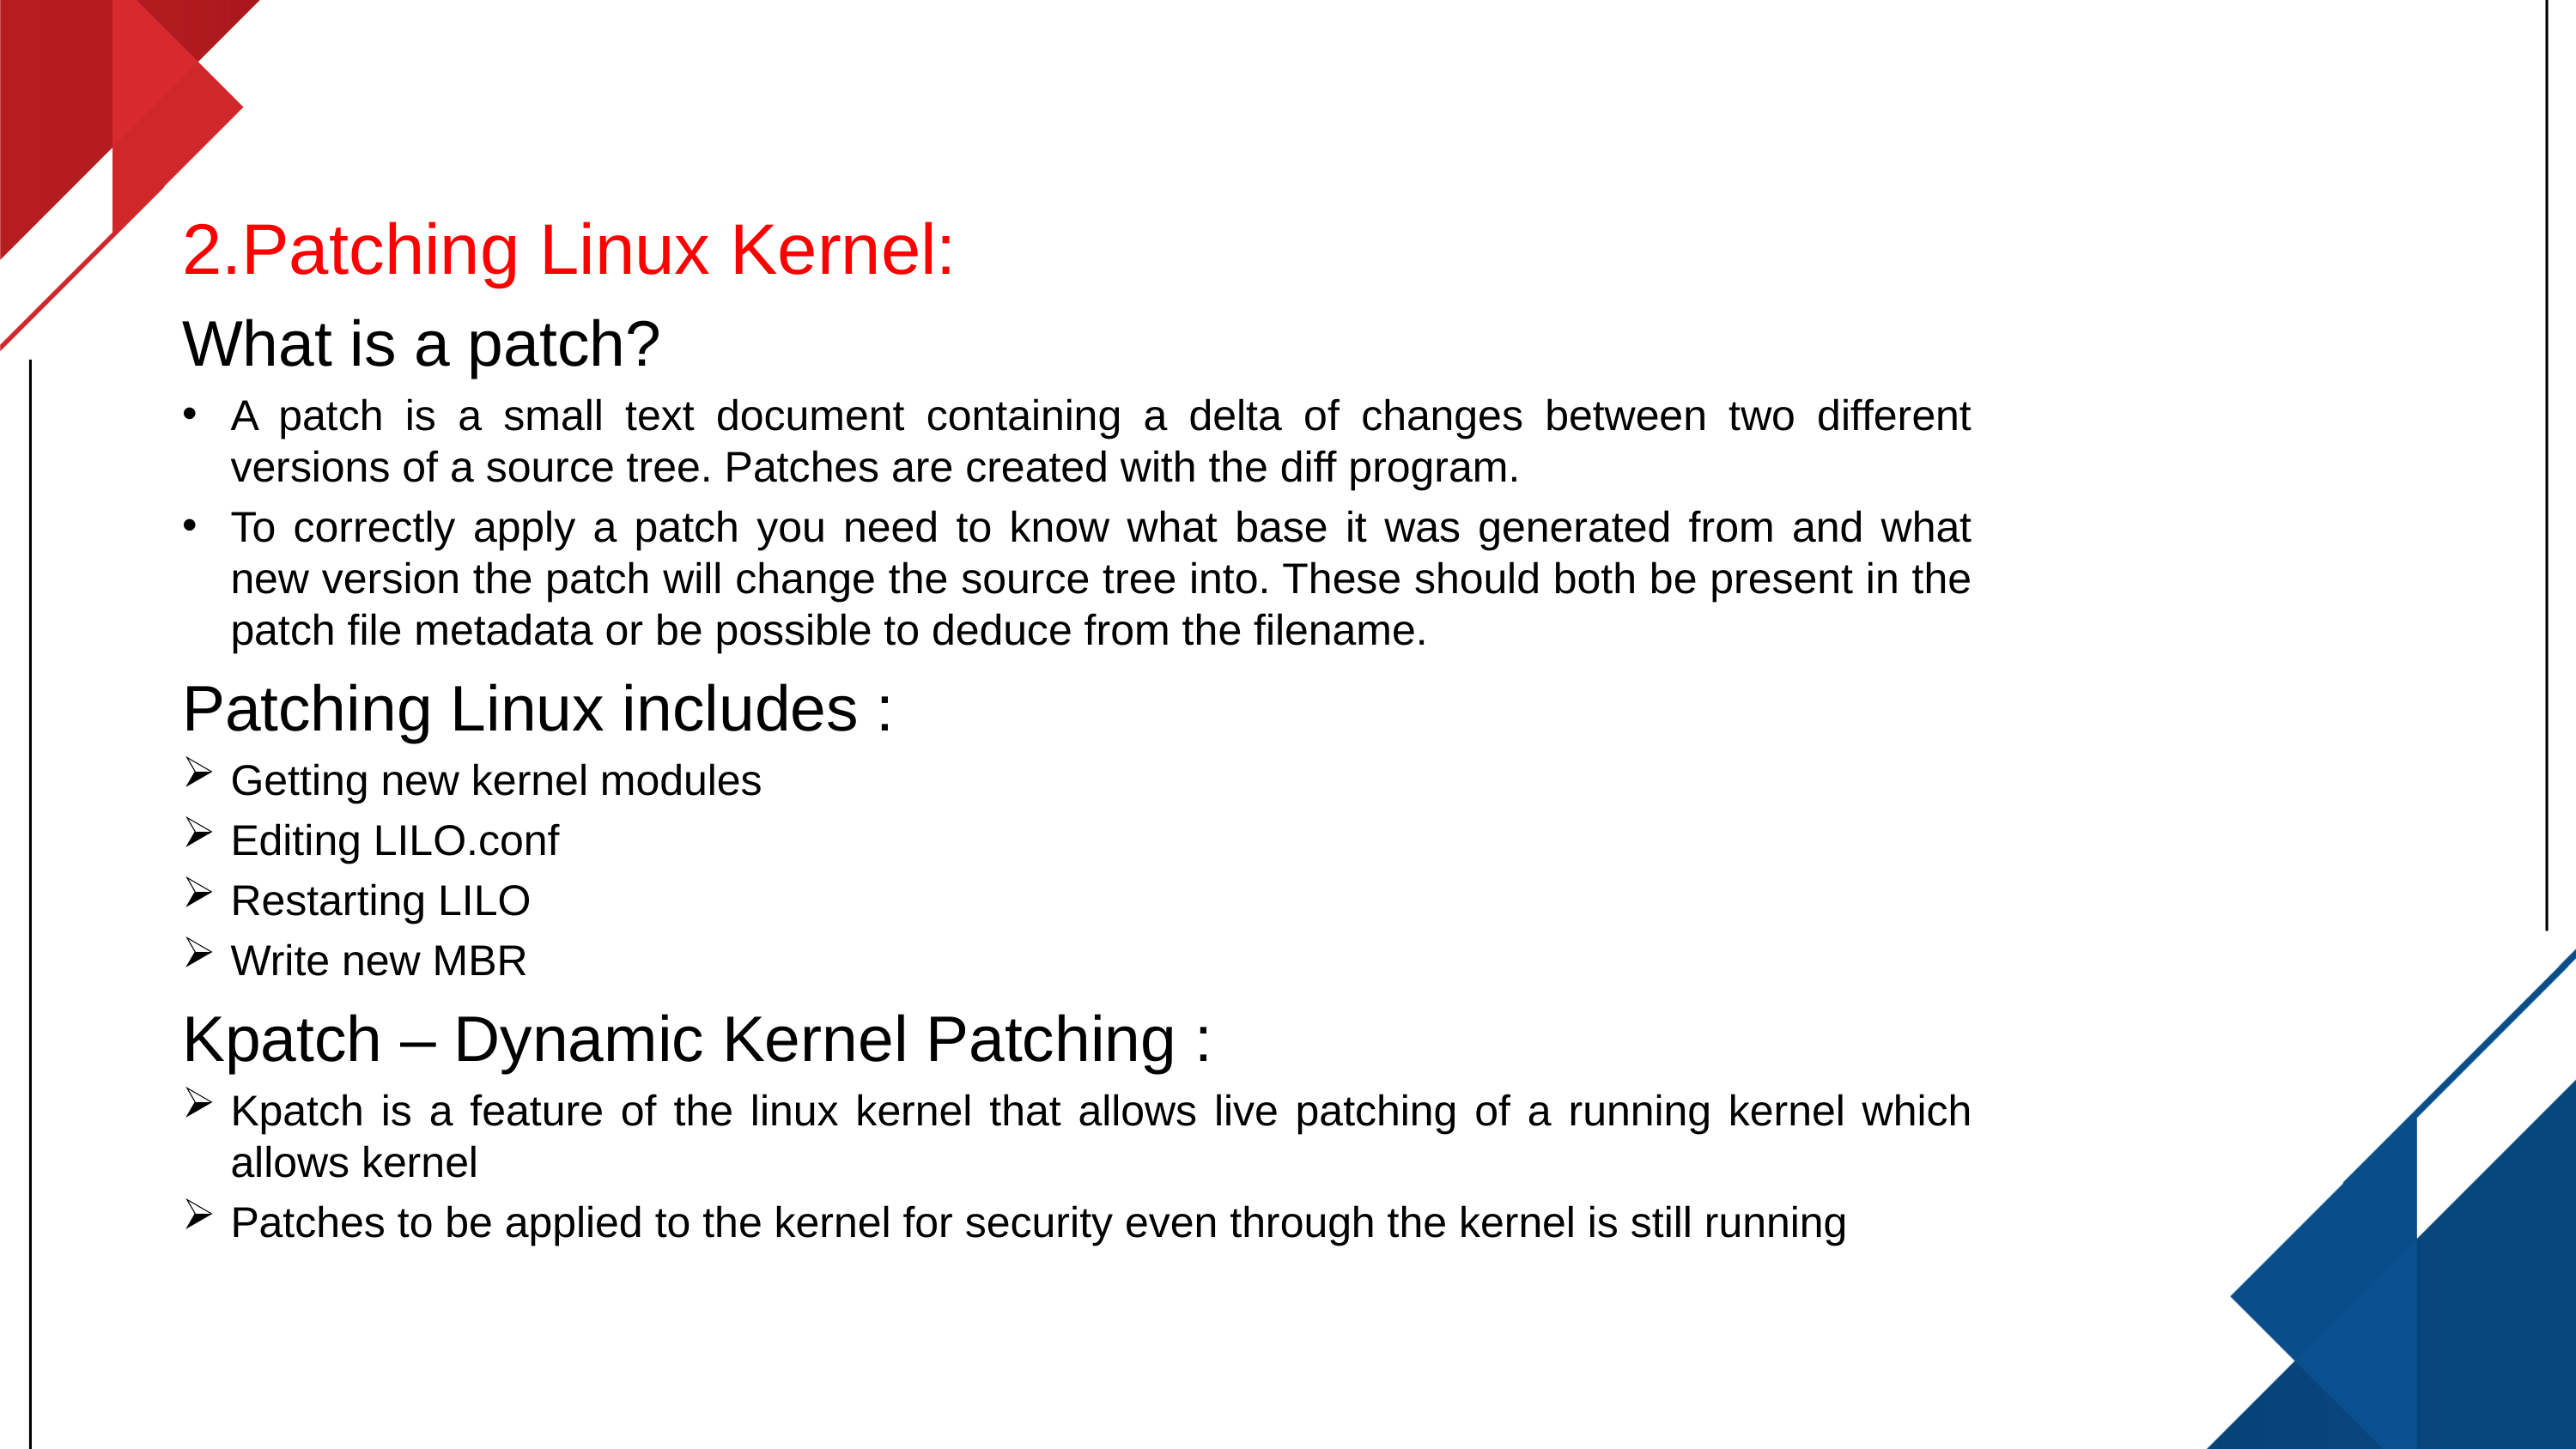

2.Patching Linux Kernel:
What is a patch?
A patch is a small text document containing a delta of changes between two different versions of a source tree. Patches are created with the diff program.
To correctly apply a patch you need to know what base it was generated from and what new version the patch will change the source tree into. These should both be present in the patch file metadata or be possible to deduce from the filename.
Patching Linux includes :
Getting new kernel modules
Editing LILO.conf
Restarting LILO
Write new MBR
Kpatch – Dynamic Kernel Patching :
Kpatch is a feature of the linux kernel that allows live patching of a running kernel which allows kernel
Patches to be applied to the kernel for security even through the kernel is still running